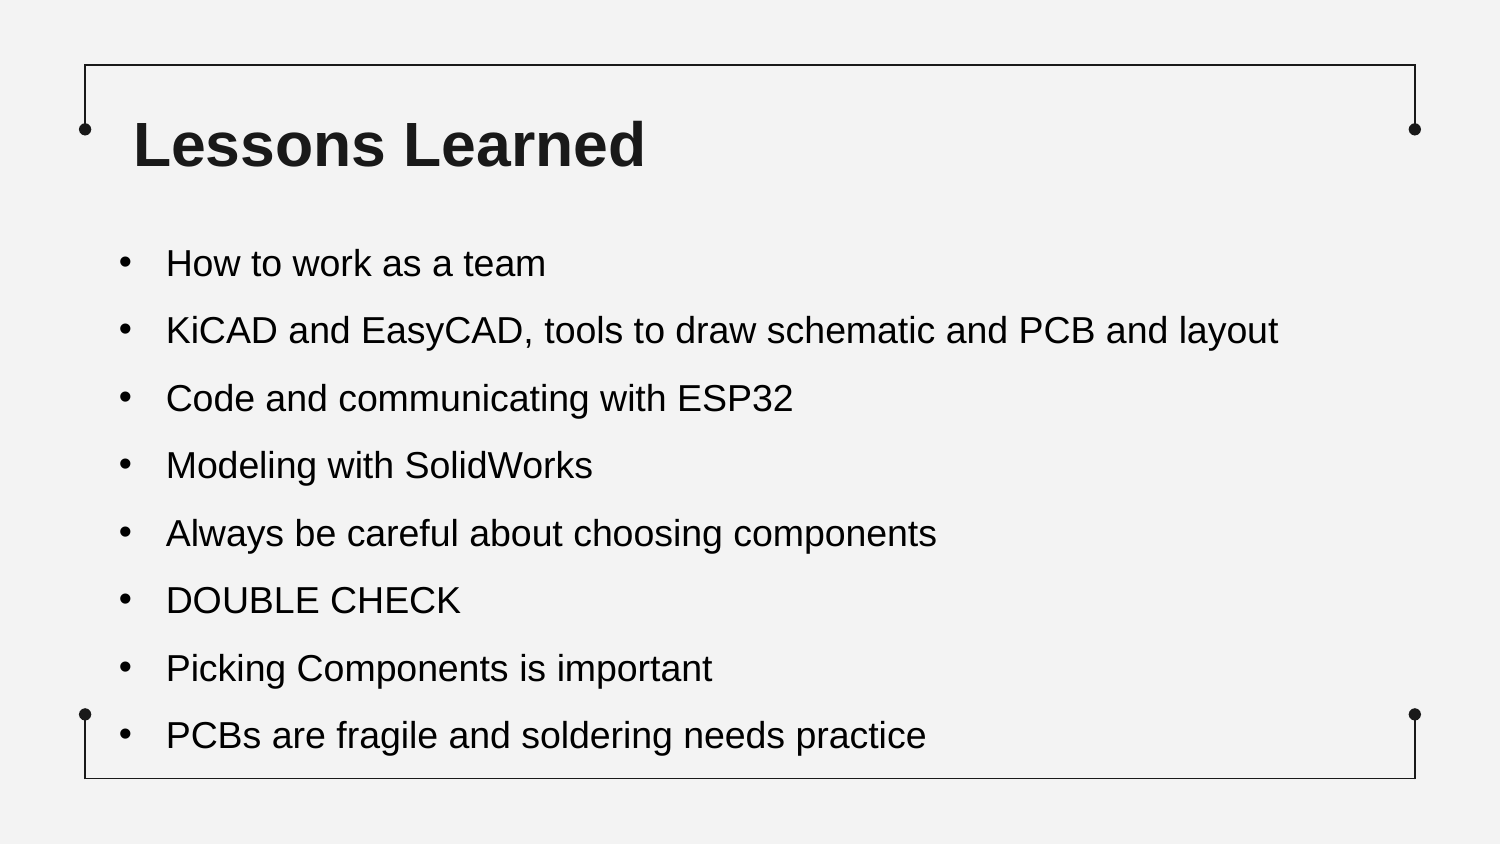

# Lessons Learned
How to work as a team
KiCAD and EasyCAD, tools to draw schematic and PCB and layout
Code and communicating with ESP32
Modeling with SolidWorks
Always be careful about choosing components
DOUBLE CHECK
Picking Components is important
PCBs are fragile and soldering needs practice